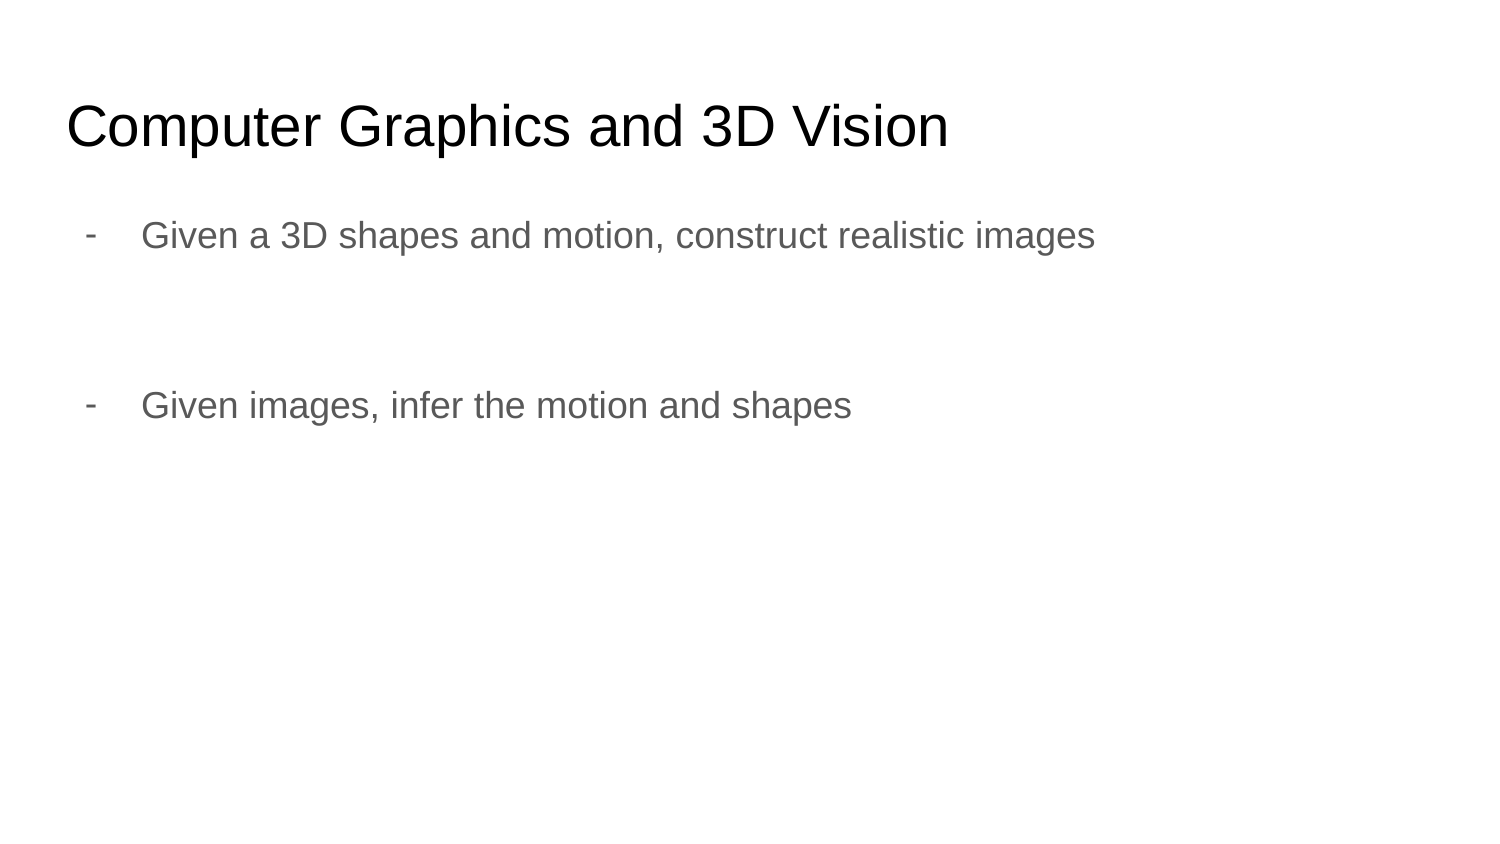

# Computer Graphics and 3D Vision
Given a 3D shapes and motion, construct realistic images

Given images, infer the motion and shapes